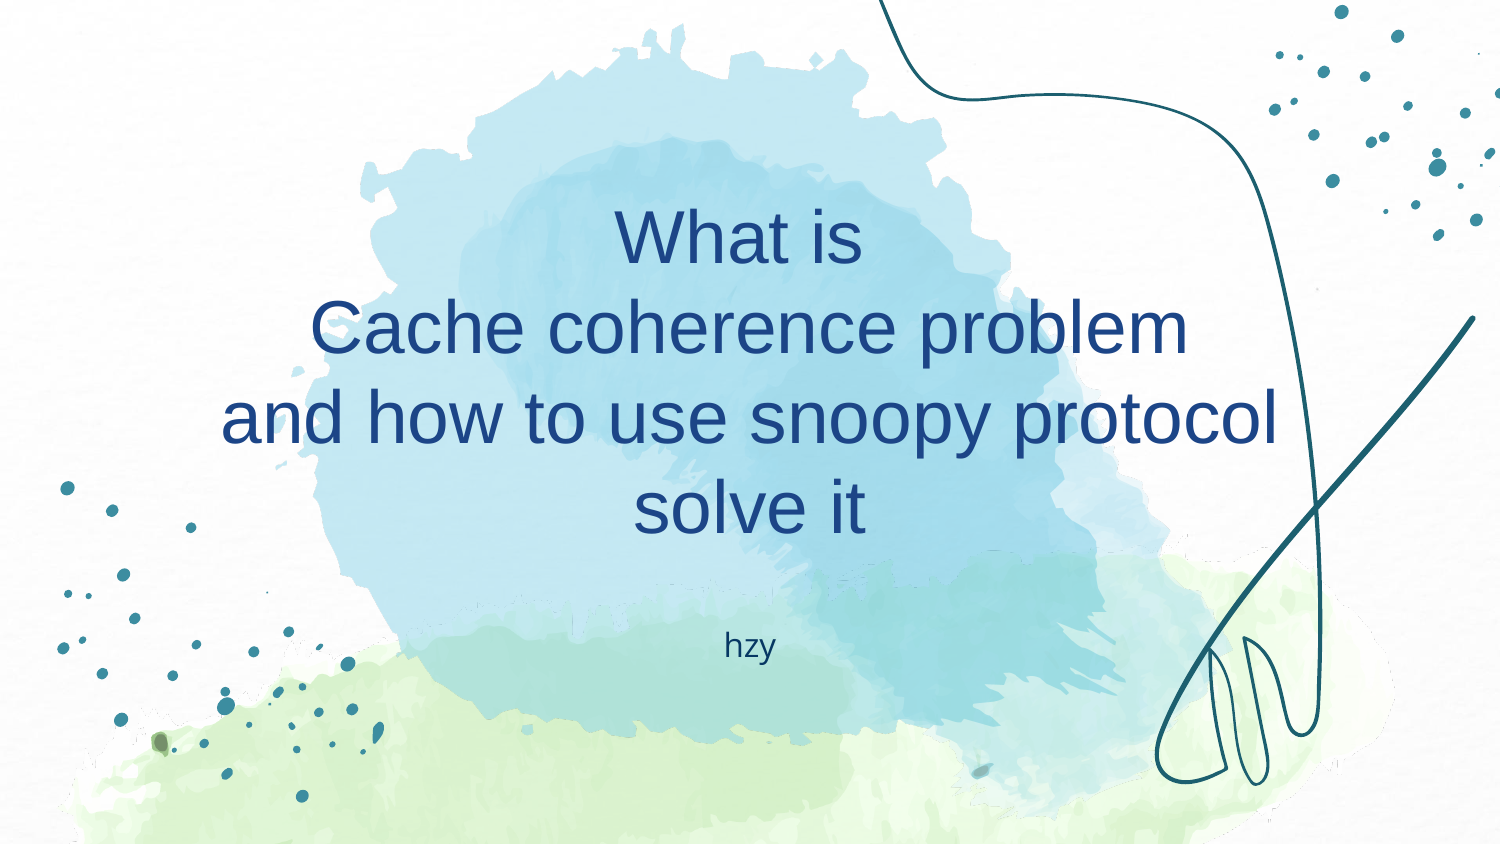

# What is Cache coherence problem and how to use snoopy protocol  solve it
hzy